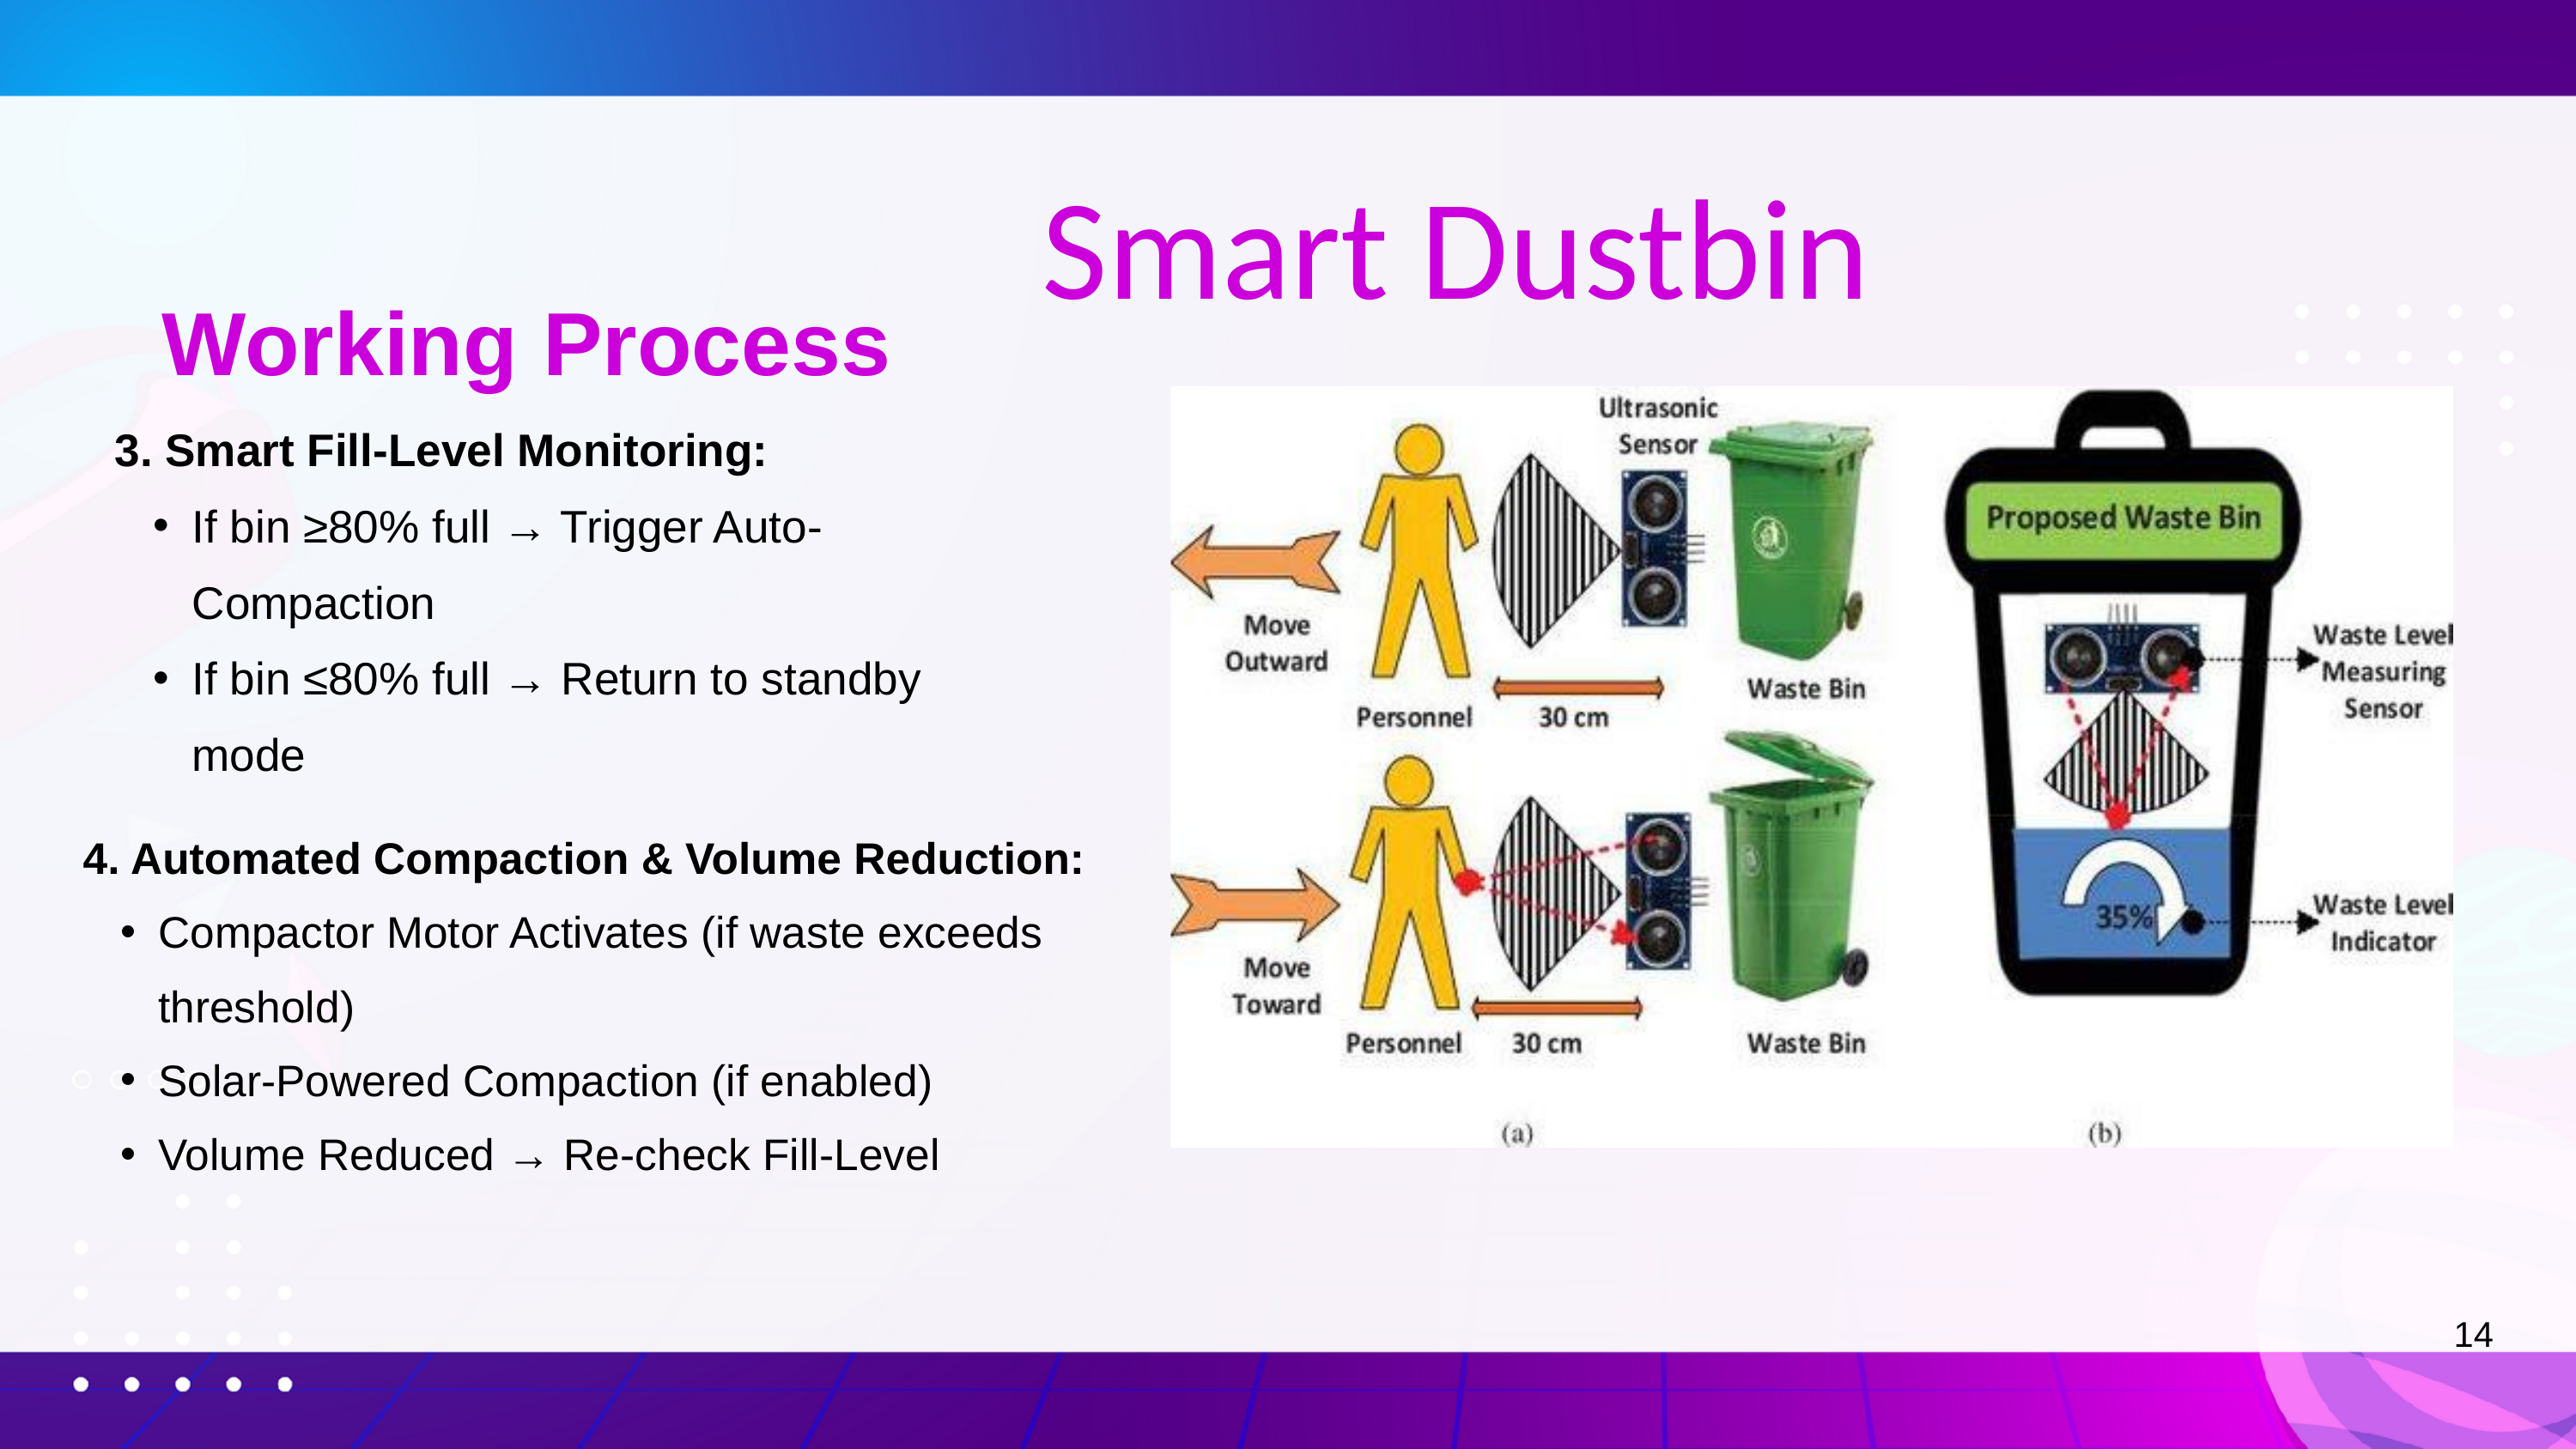

Smart Dustbin
Working Process

3. Smart Fill-Level Monitoring:
If bin ≥80% full → Trigger Auto-Compaction
If bin ≤80% full → Return to standby mode

4. Automated Compaction & Volume Reduction:
Compactor Motor Activates (if waste exceeds threshold)
Solar-Powered Compaction (if enabled)
Volume Reduced → Re-check Fill-Level

14